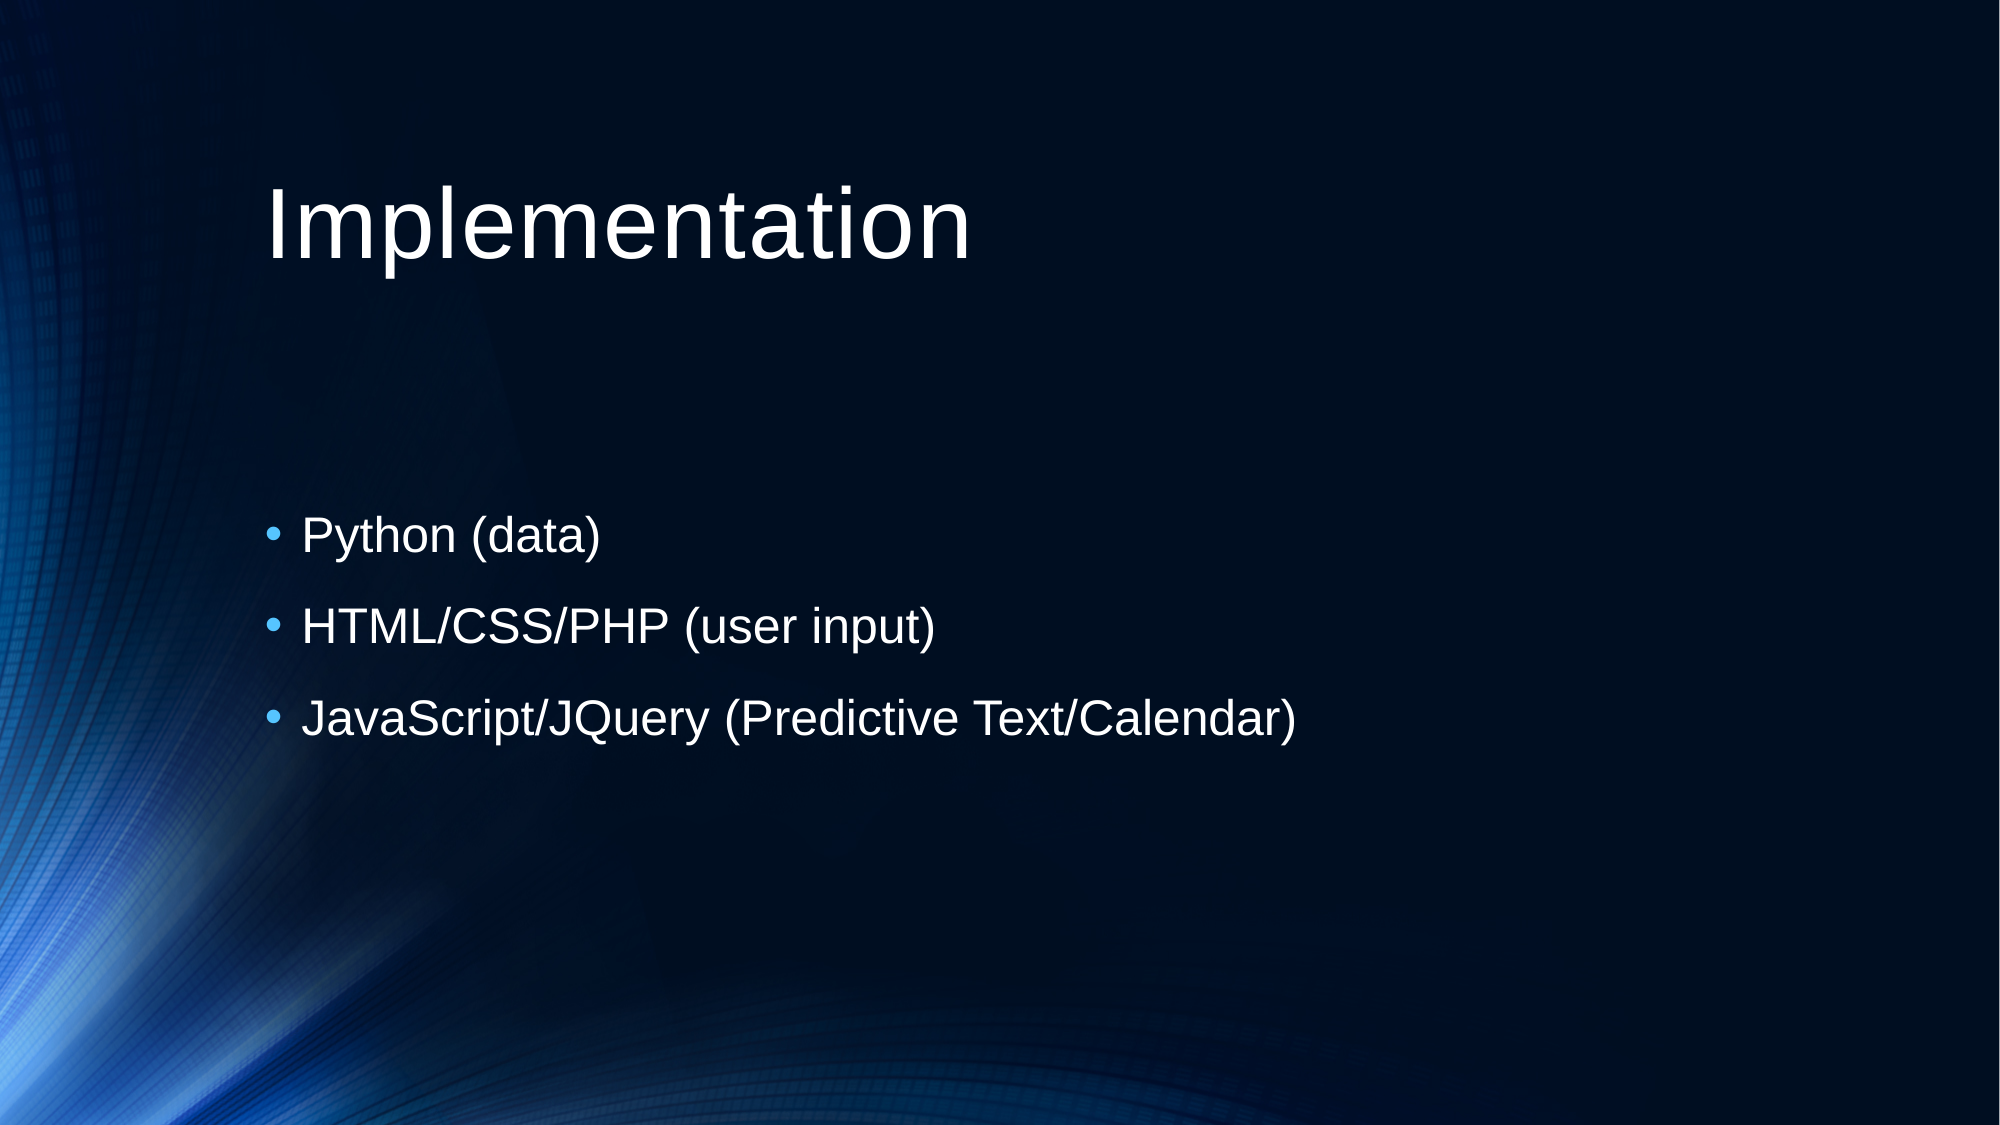

# Implementation

Python (data)
HTML/CSS/PHP (user input)
JavaScript/JQuery (Predictive Text/Calendar)